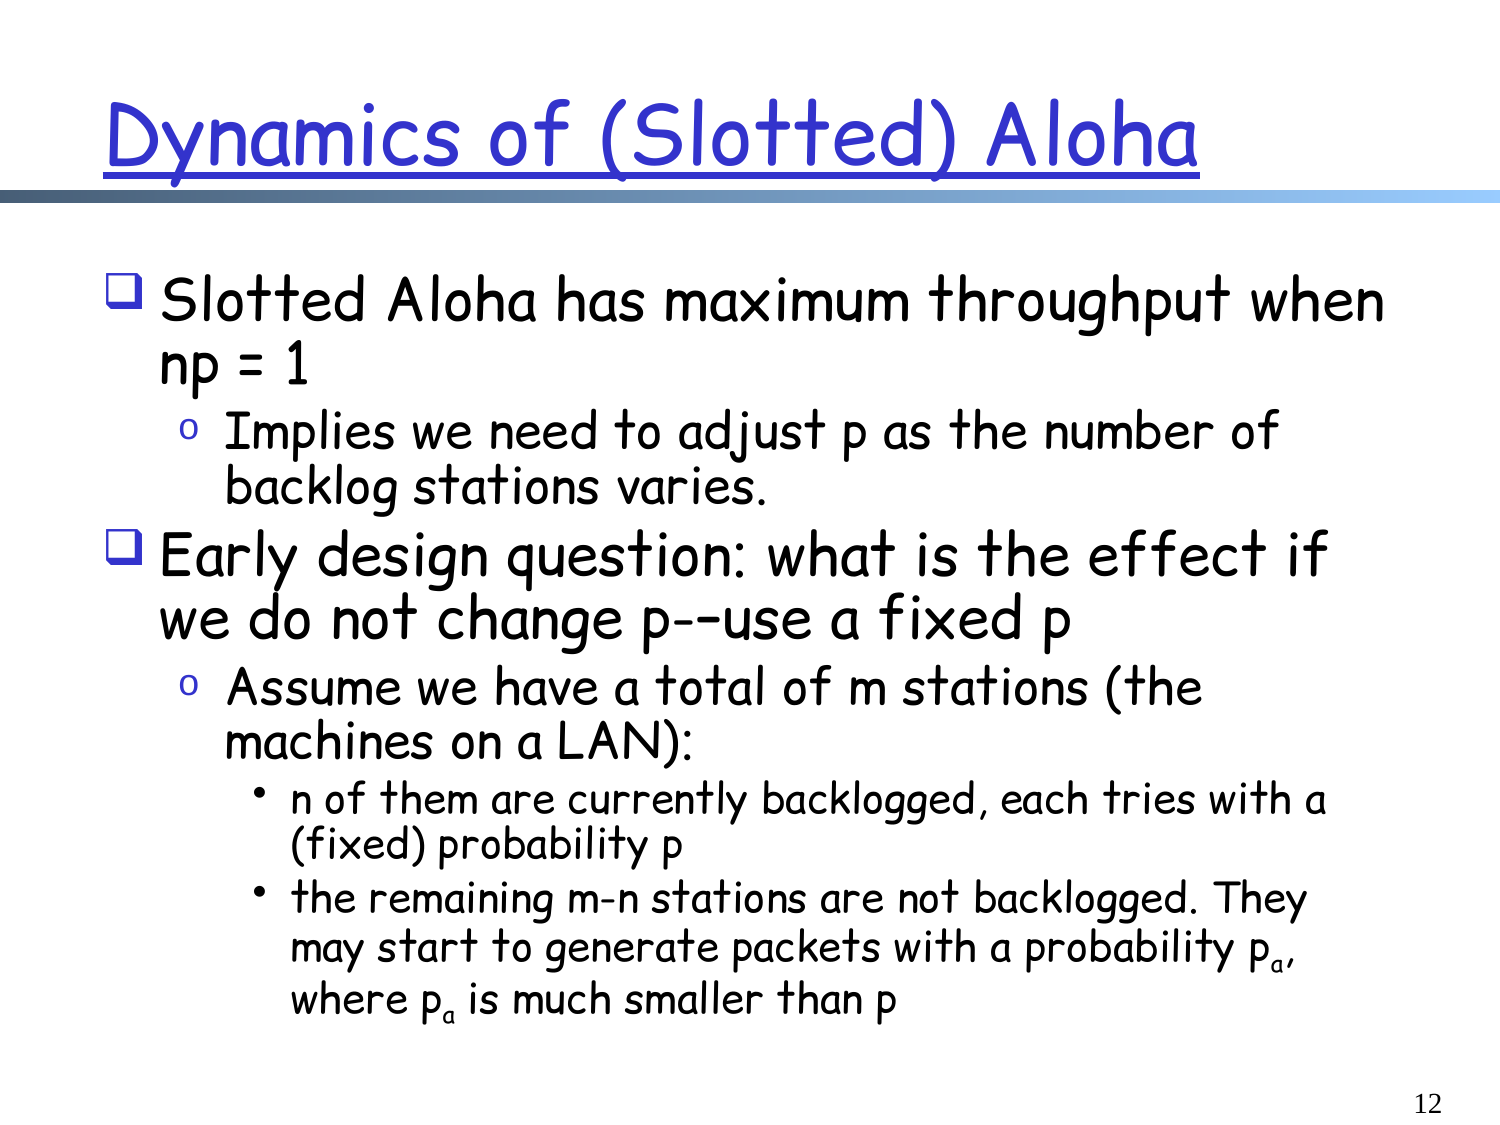

# Dynamics of (Slotted) Aloha
Slotted Aloha has maximum throughput when np = 1
Implies we need to adjust p as the number of backlog stations varies.
Early design question: what is the effect if we do not change p-–use a fixed p
Assume we have a total of m stations (the machines on a LAN):
n of them are currently backlogged, each tries with a (fixed) probability p
the remaining m-n stations are not backlogged. They may start to generate packets with a probability pa, where pa is much smaller than p
12